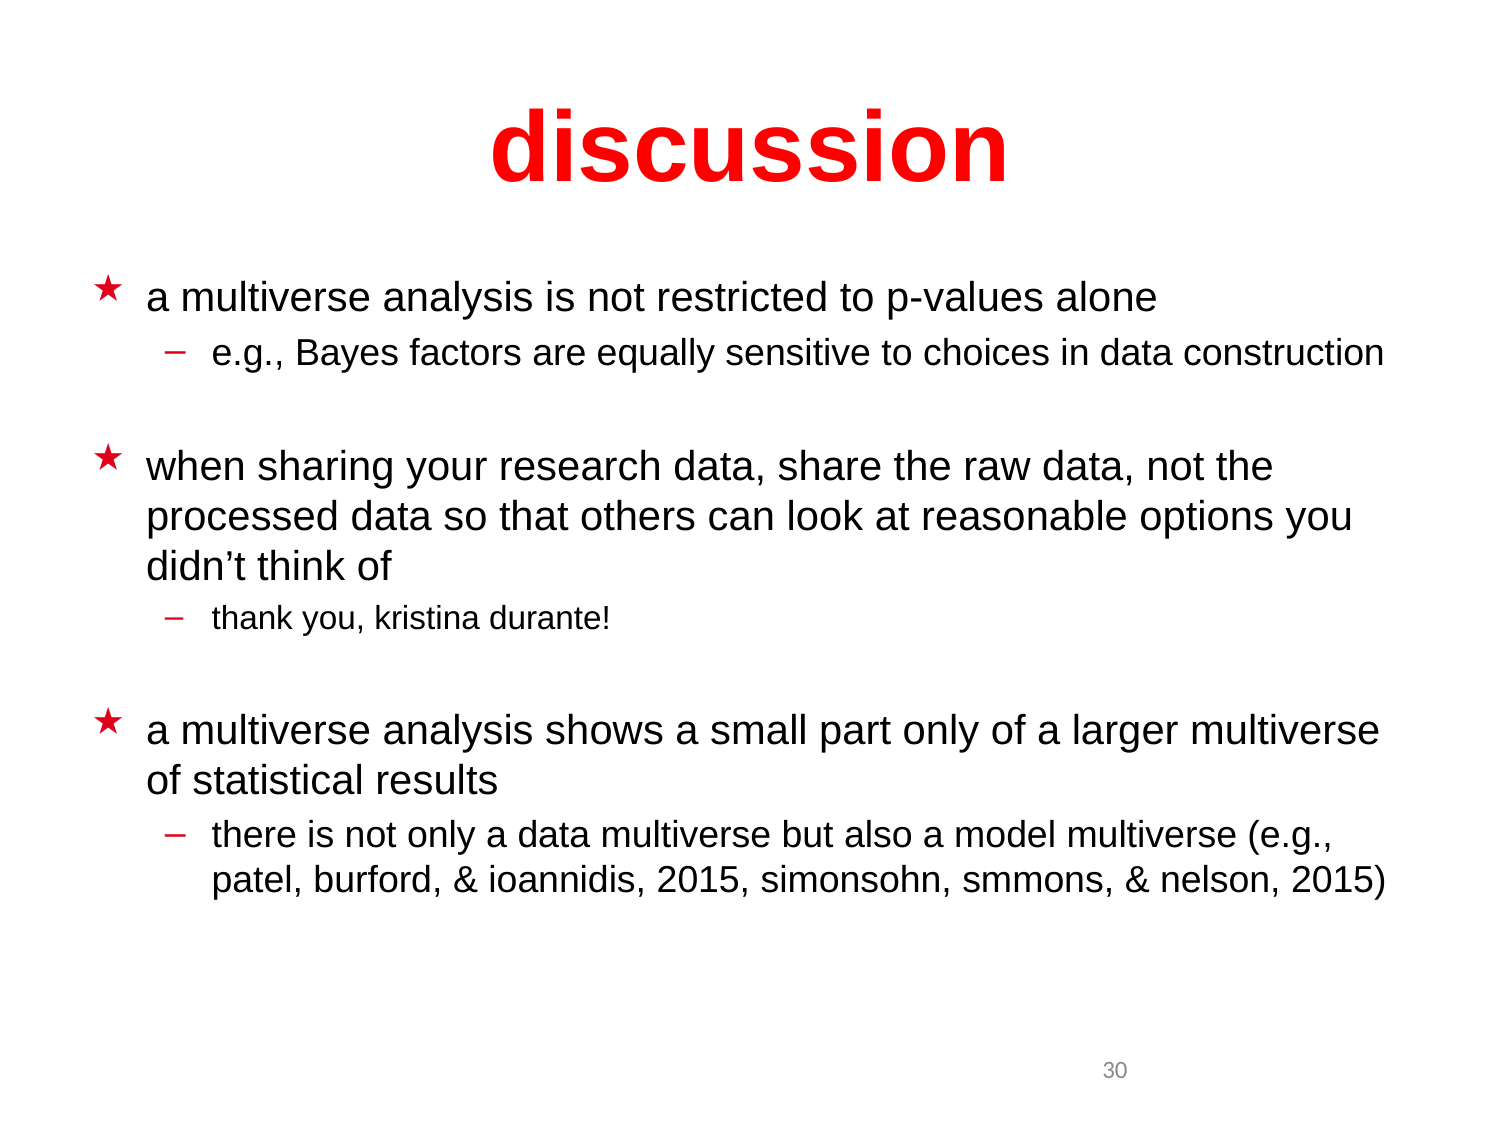

# discussion
a multiverse analysis is not restricted to p-values alone
e.g., Bayes factors are equally sensitive to choices in data construction

when sharing your research data, share the raw data, not the processed data so that others can look at reasonable options you didn’t think of
thank you, kristina durante!

a multiverse analysis shows a small part only of a larger multiverse of statistical results
there is not only a data multiverse but also a model multiverse (e.g., patel, burford, & ioannidis, 2015, simonsohn, smmons, & nelson, 2015)
30